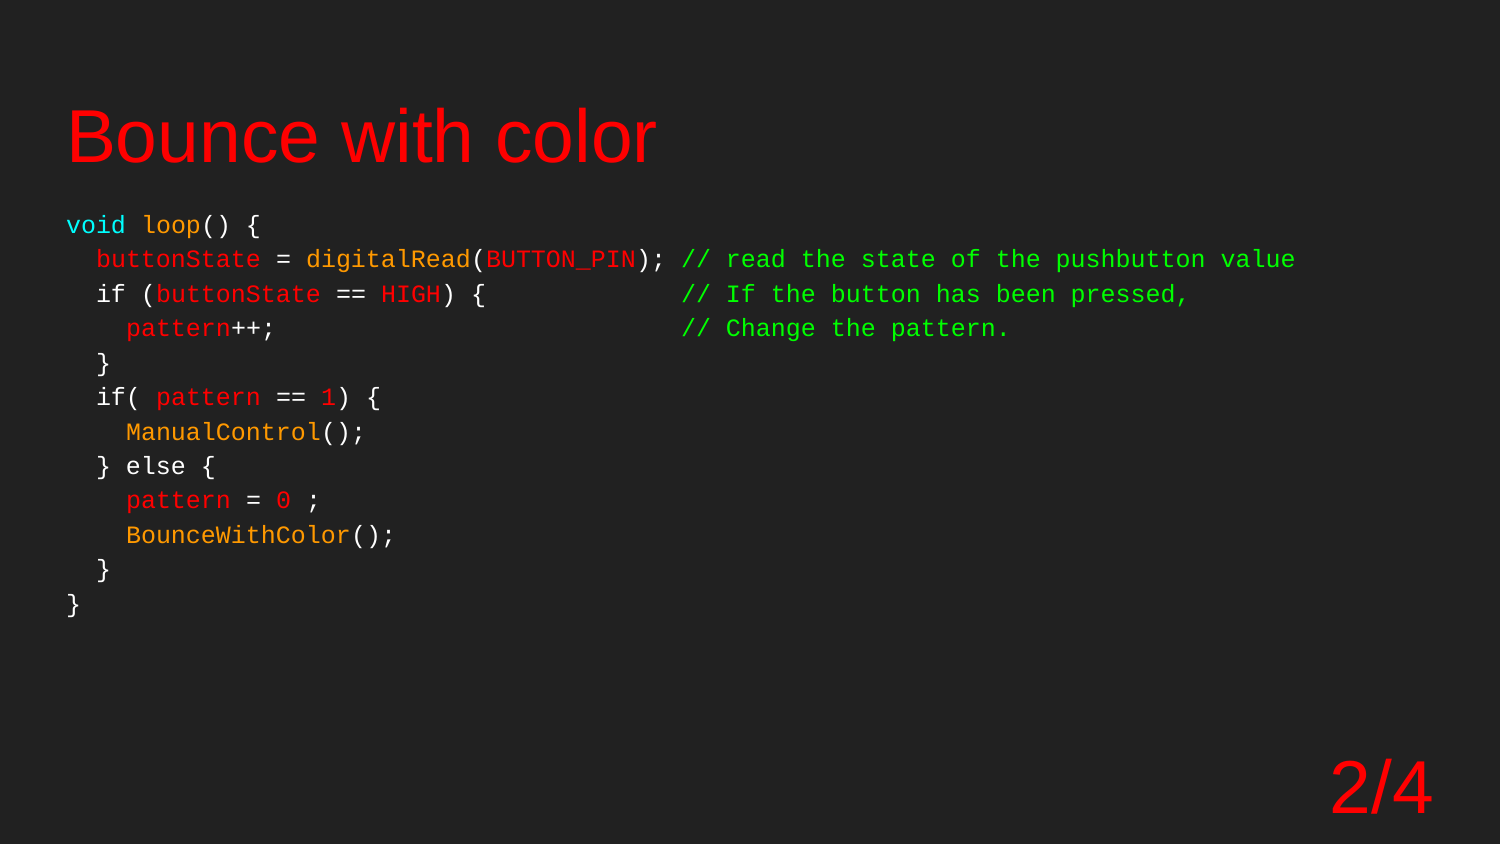

# Bounce with color

void loop() {
  buttonState = digitalRead(BUTTON_PIN); // read the state of the pushbutton value
  if (buttonState == HIGH) {             // If the button has been pressed,
    pattern++;                           // Change the pattern.
  }
  if( pattern == 1) {
    ManualControl();
  } else {
    pattern = 0 ;
    BounceWithColor();
  }
}

2/4